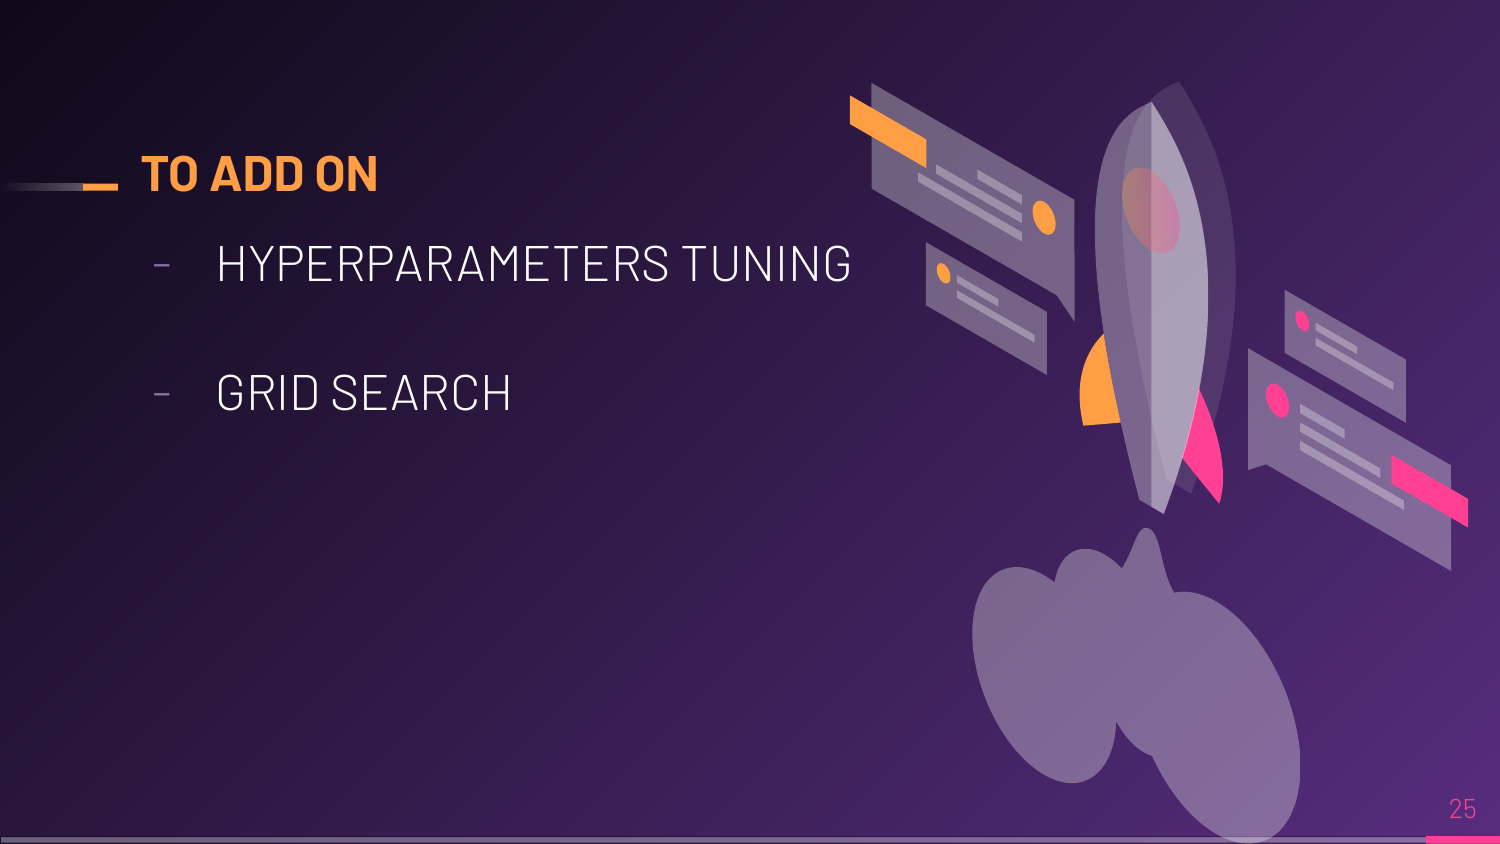

# TO ADD ON
HYPERPARAMETERS TUNING
GRID SEARCH
25